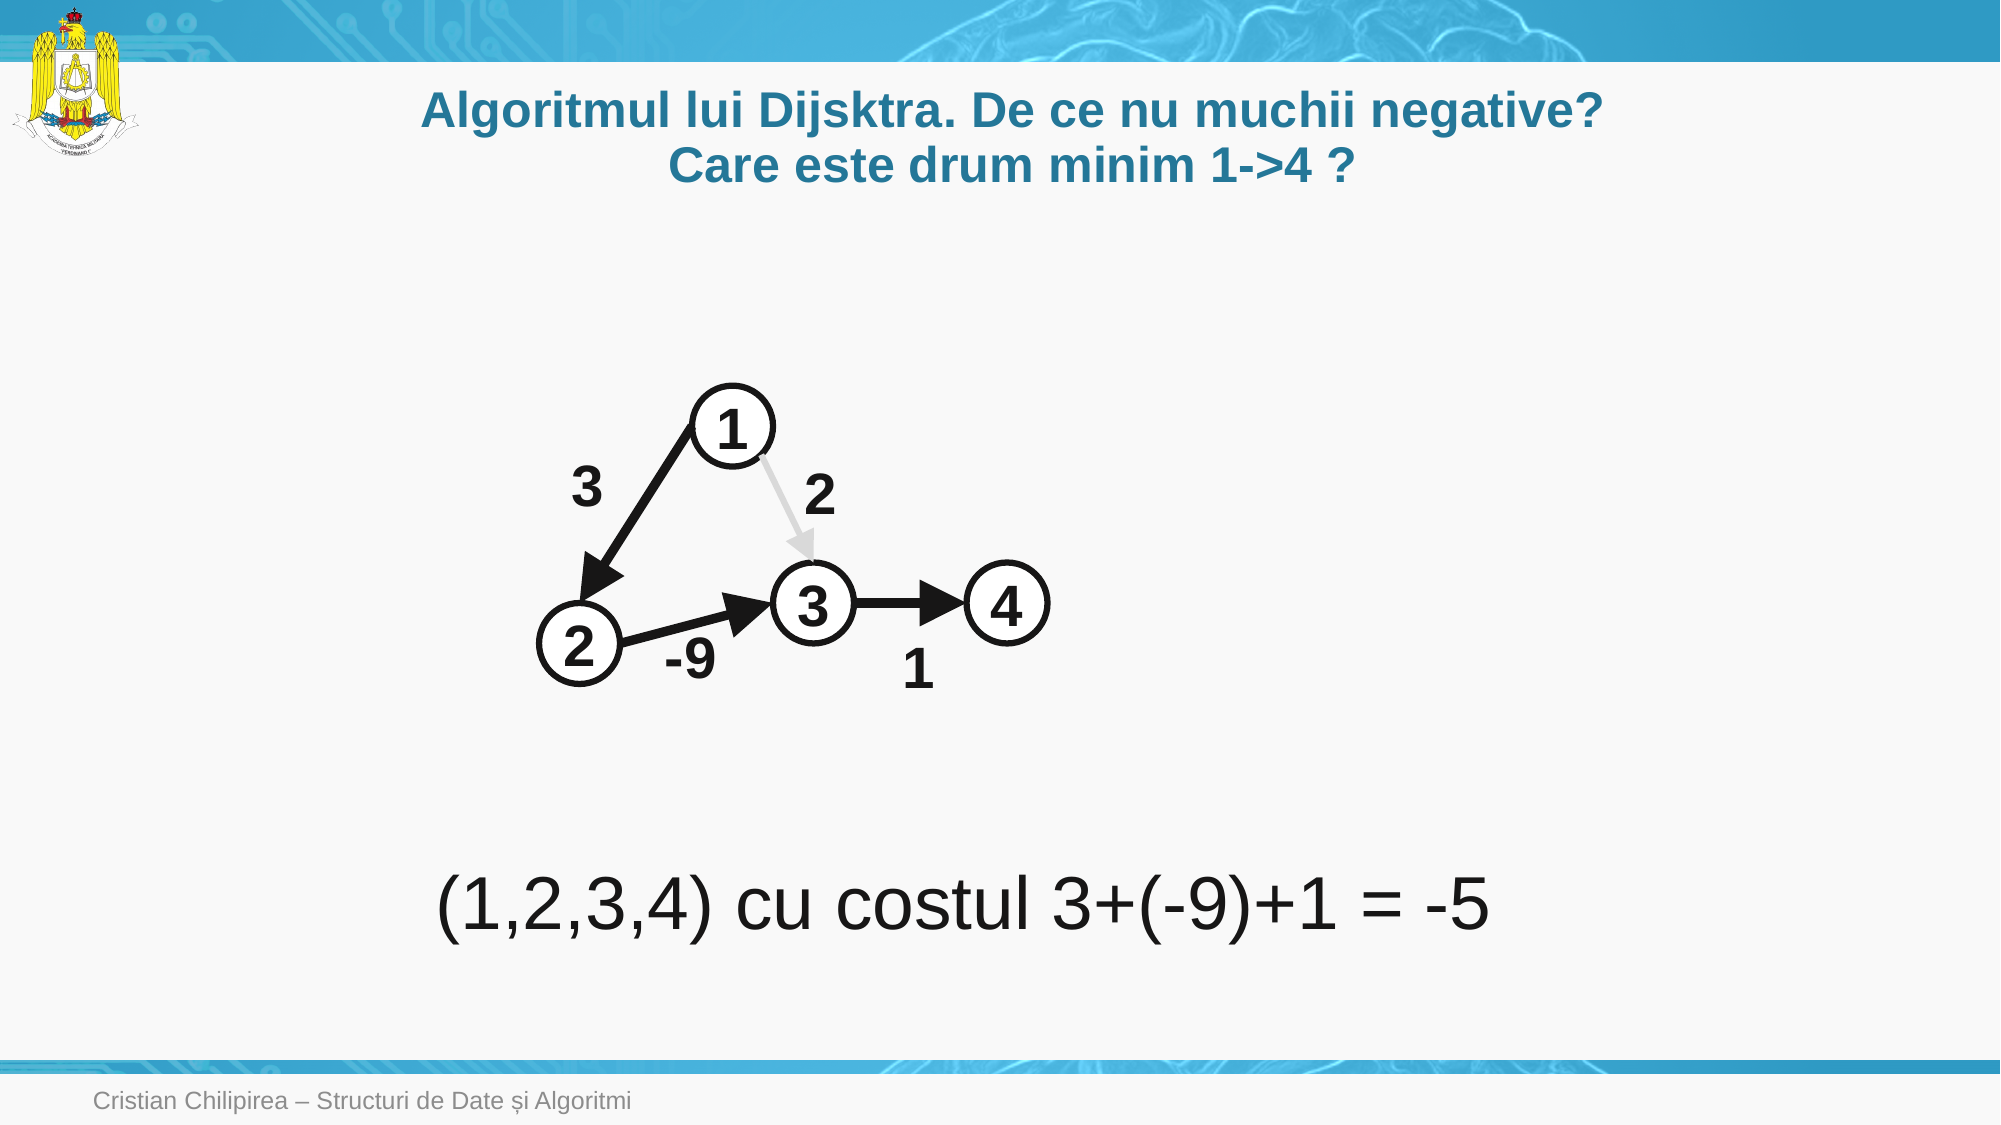

# Algoritmul lui Dijsktra. De ce nu muchii negative? Care este drum minim 1->4 ?
1
3
2
3
4
2
-9
1
(1,2,3,4) cu costul 3+(-9)+1 = -5
Cristian Chilipirea – Structuri de Date și Algoritmi